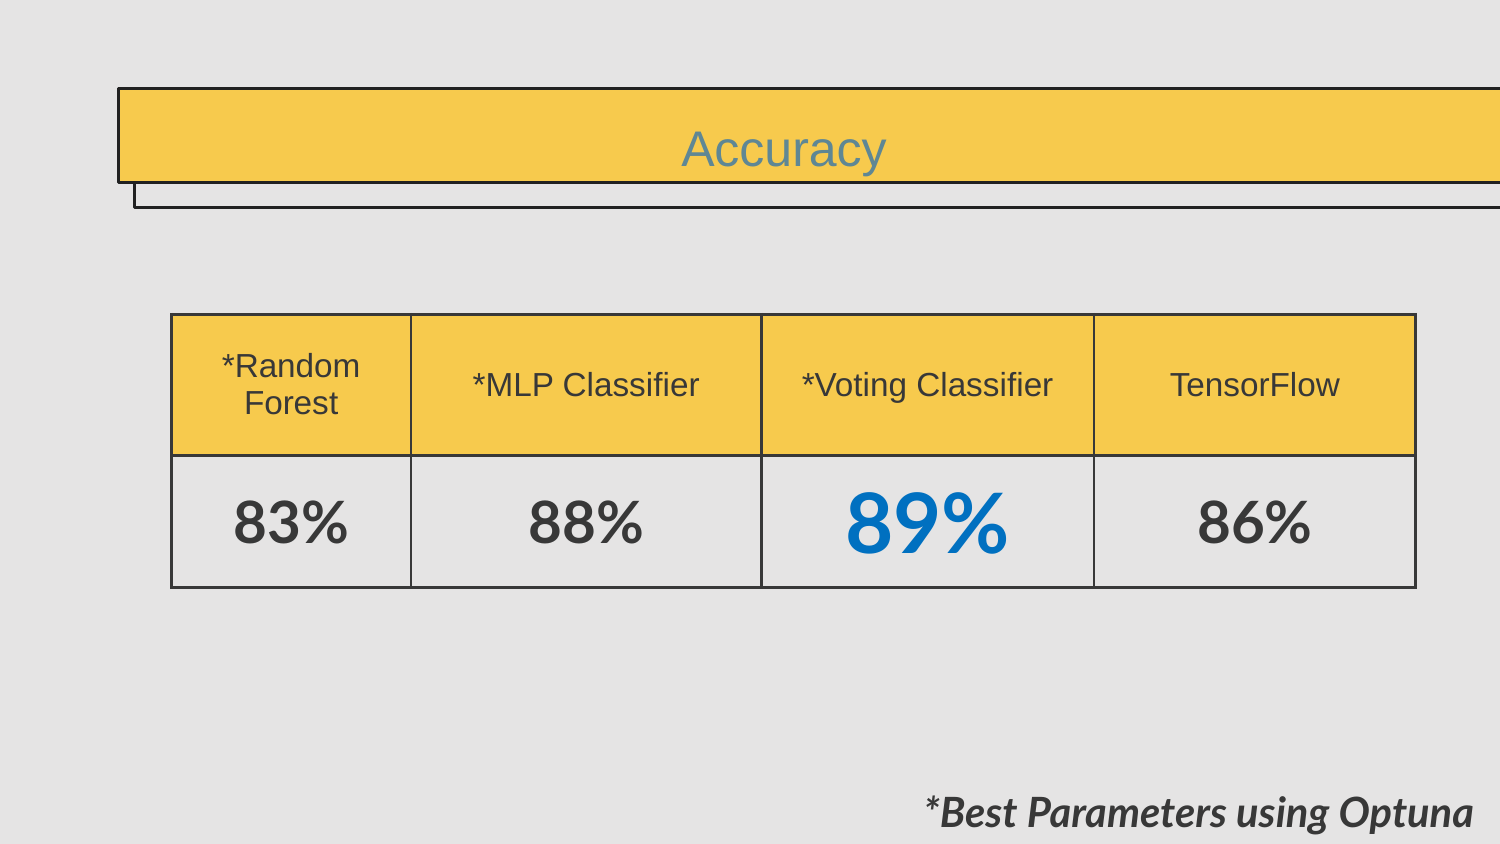

# Accuracy
| \*Random Forest | \*MLP Classifier | \*Voting Classifier | TensorFlow |
| --- | --- | --- | --- |
| 83% | 88% | 89% | 86% |
*Best Parameters using Optuna